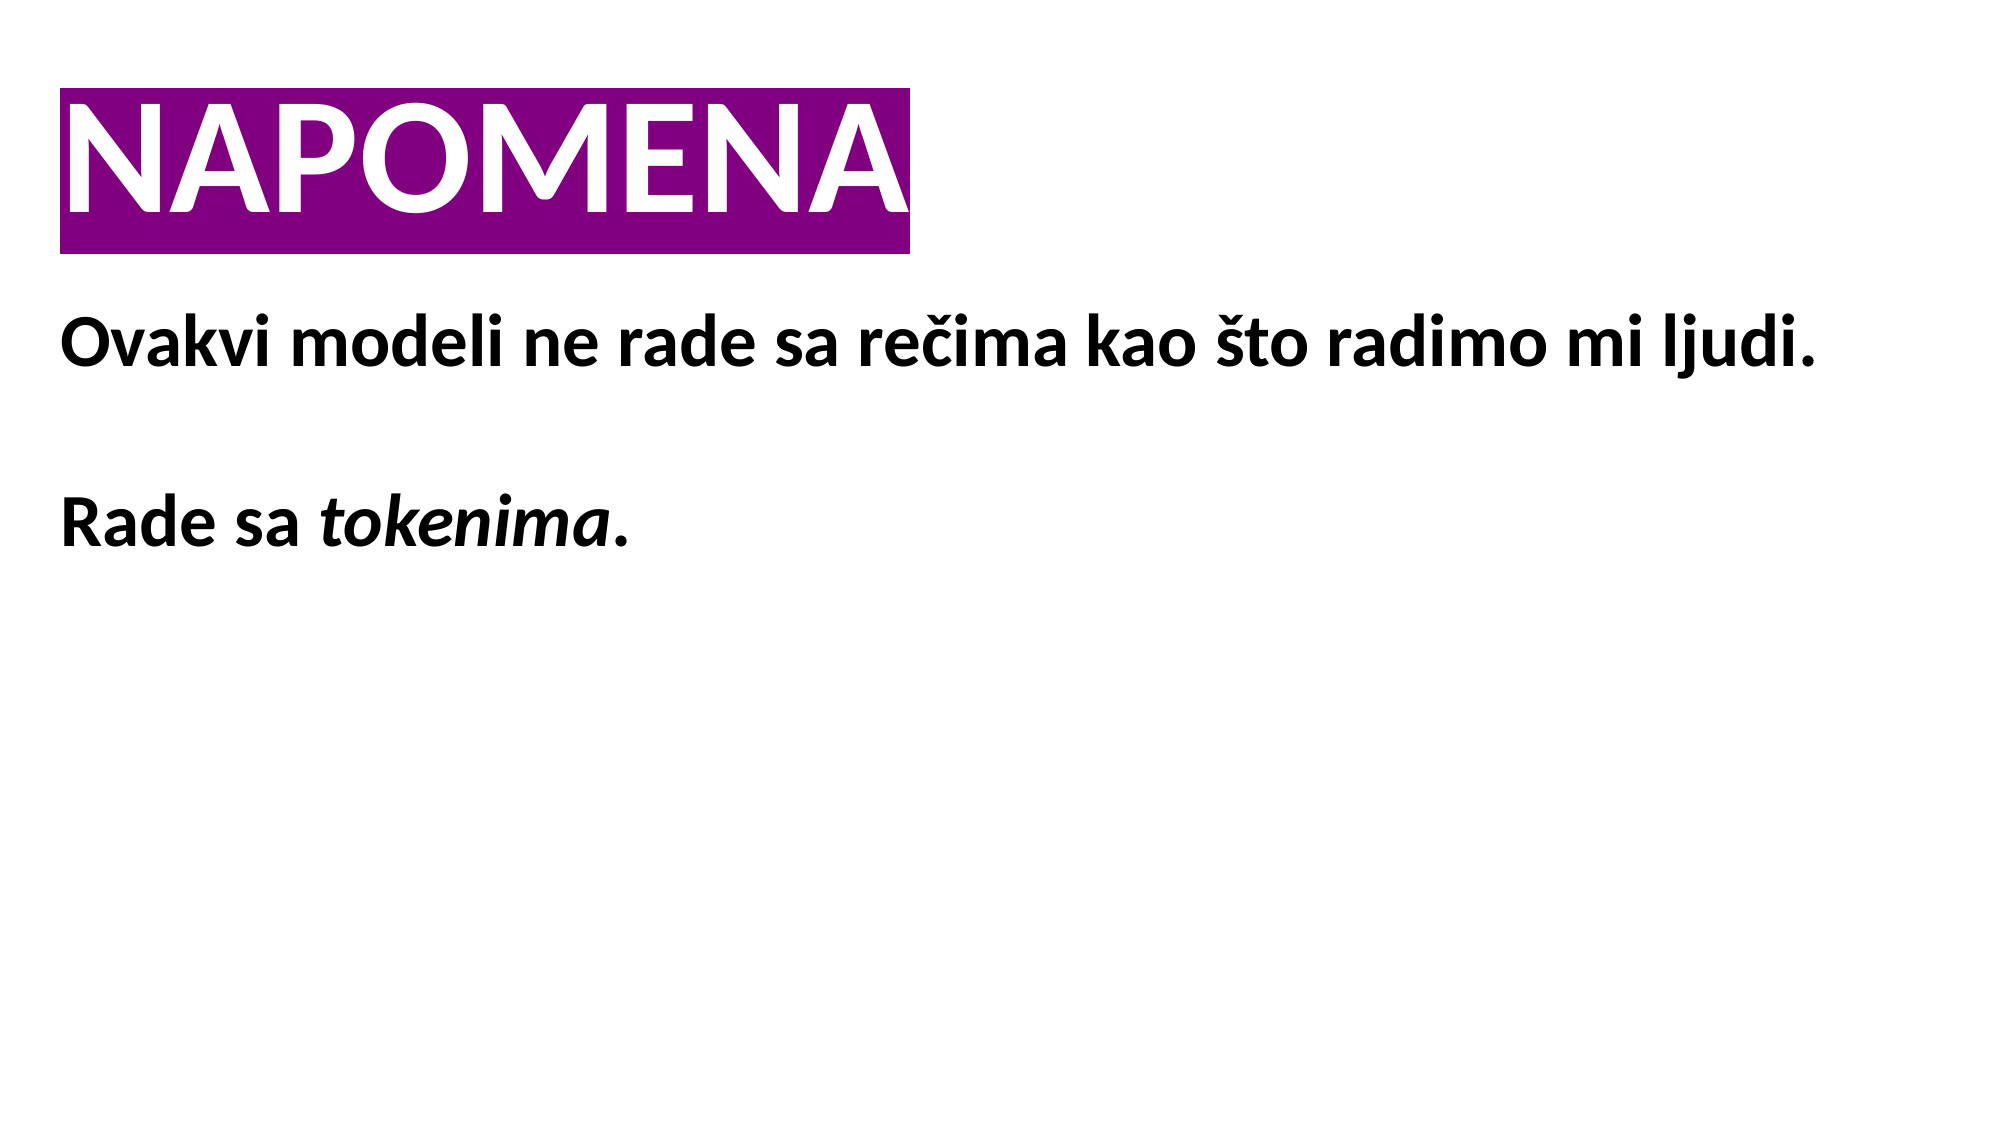

NAPOMENA
Ovakvi modeli ne rade sa rečima kao što radimo mi ljudi.

Rade sa tokenima.